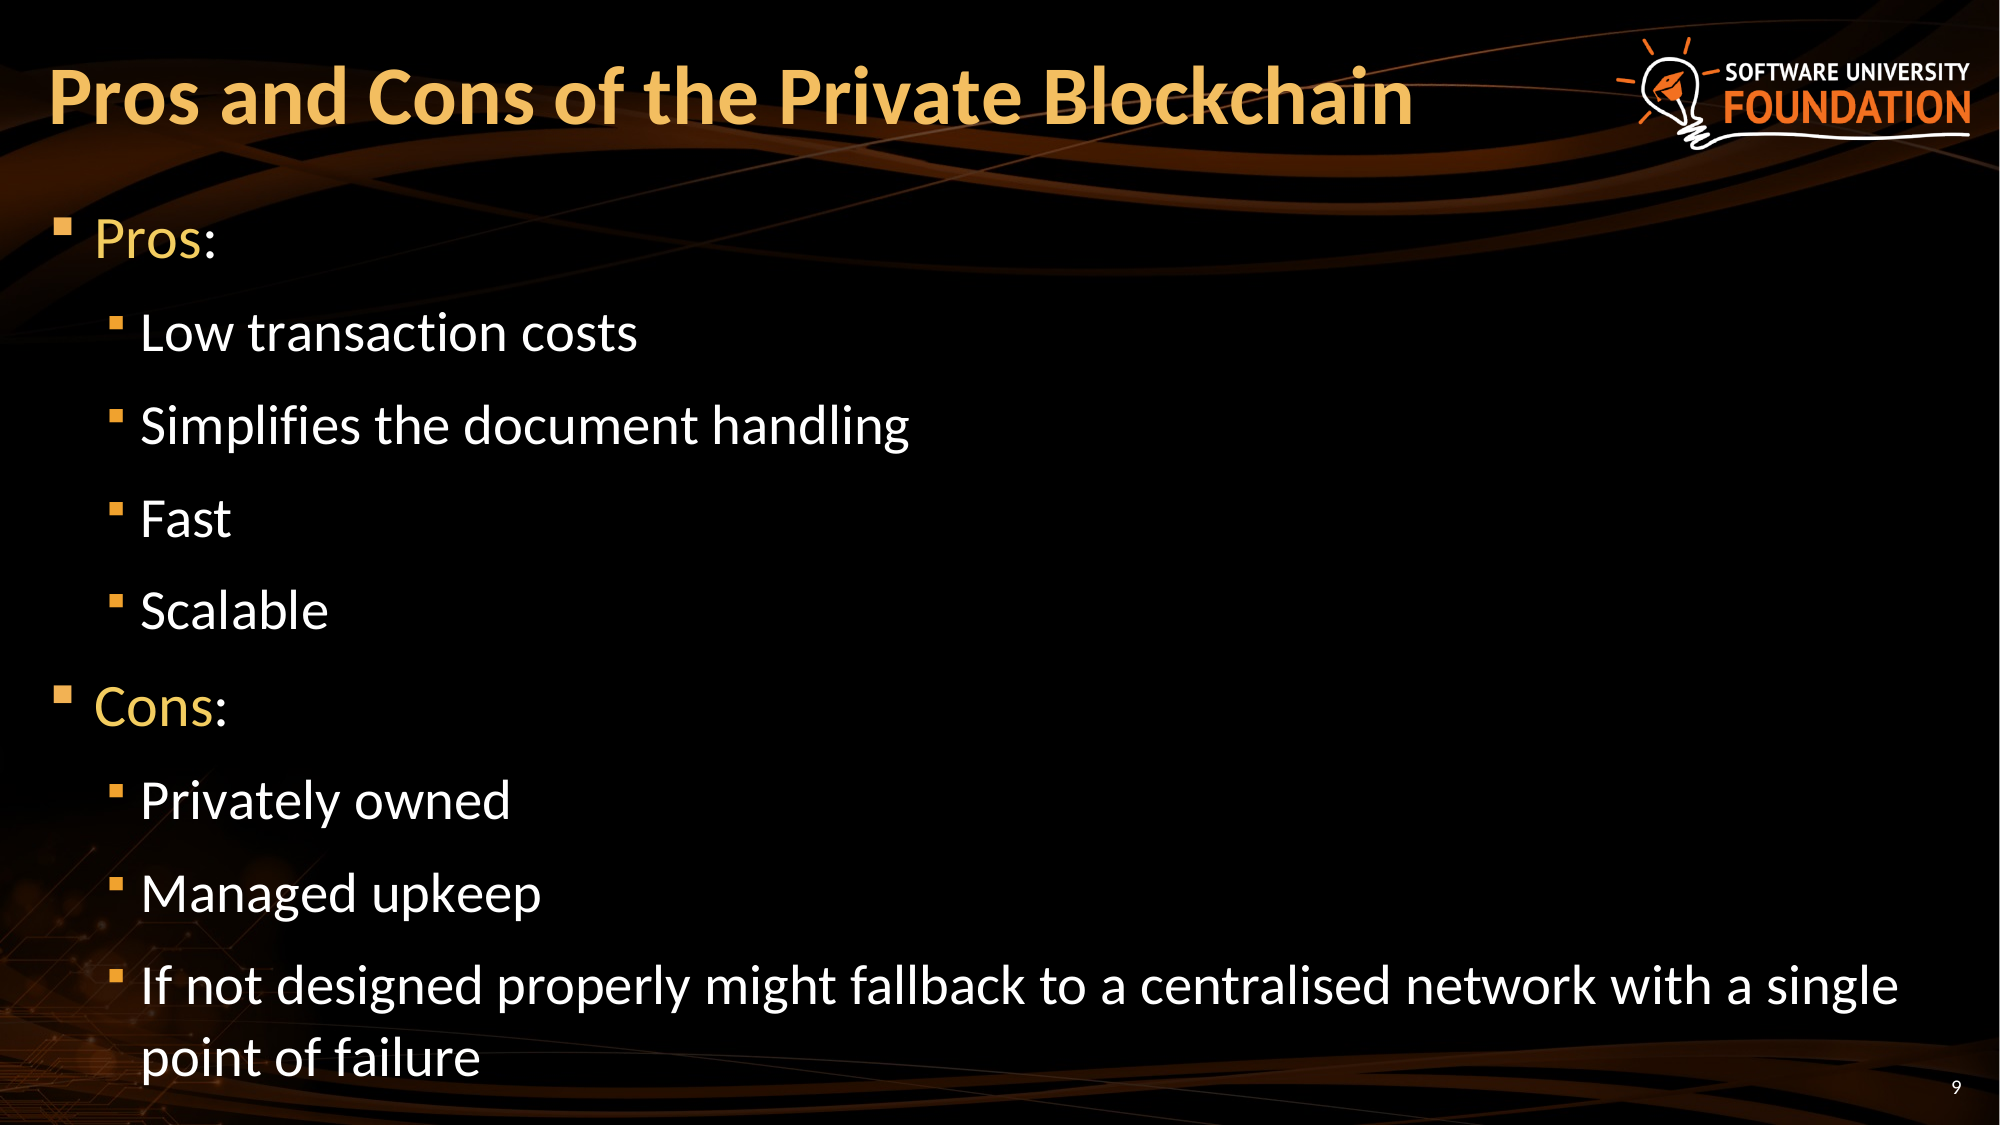

# Pros and Cons of the Private Blockchain
Pros:
Low transaction costs
Simplifies the document handling
Fast
Scalable
Cons:
Privately owned
Managed upkeep
If not designed properly might fallback to a centralised network with a single point of failure
9